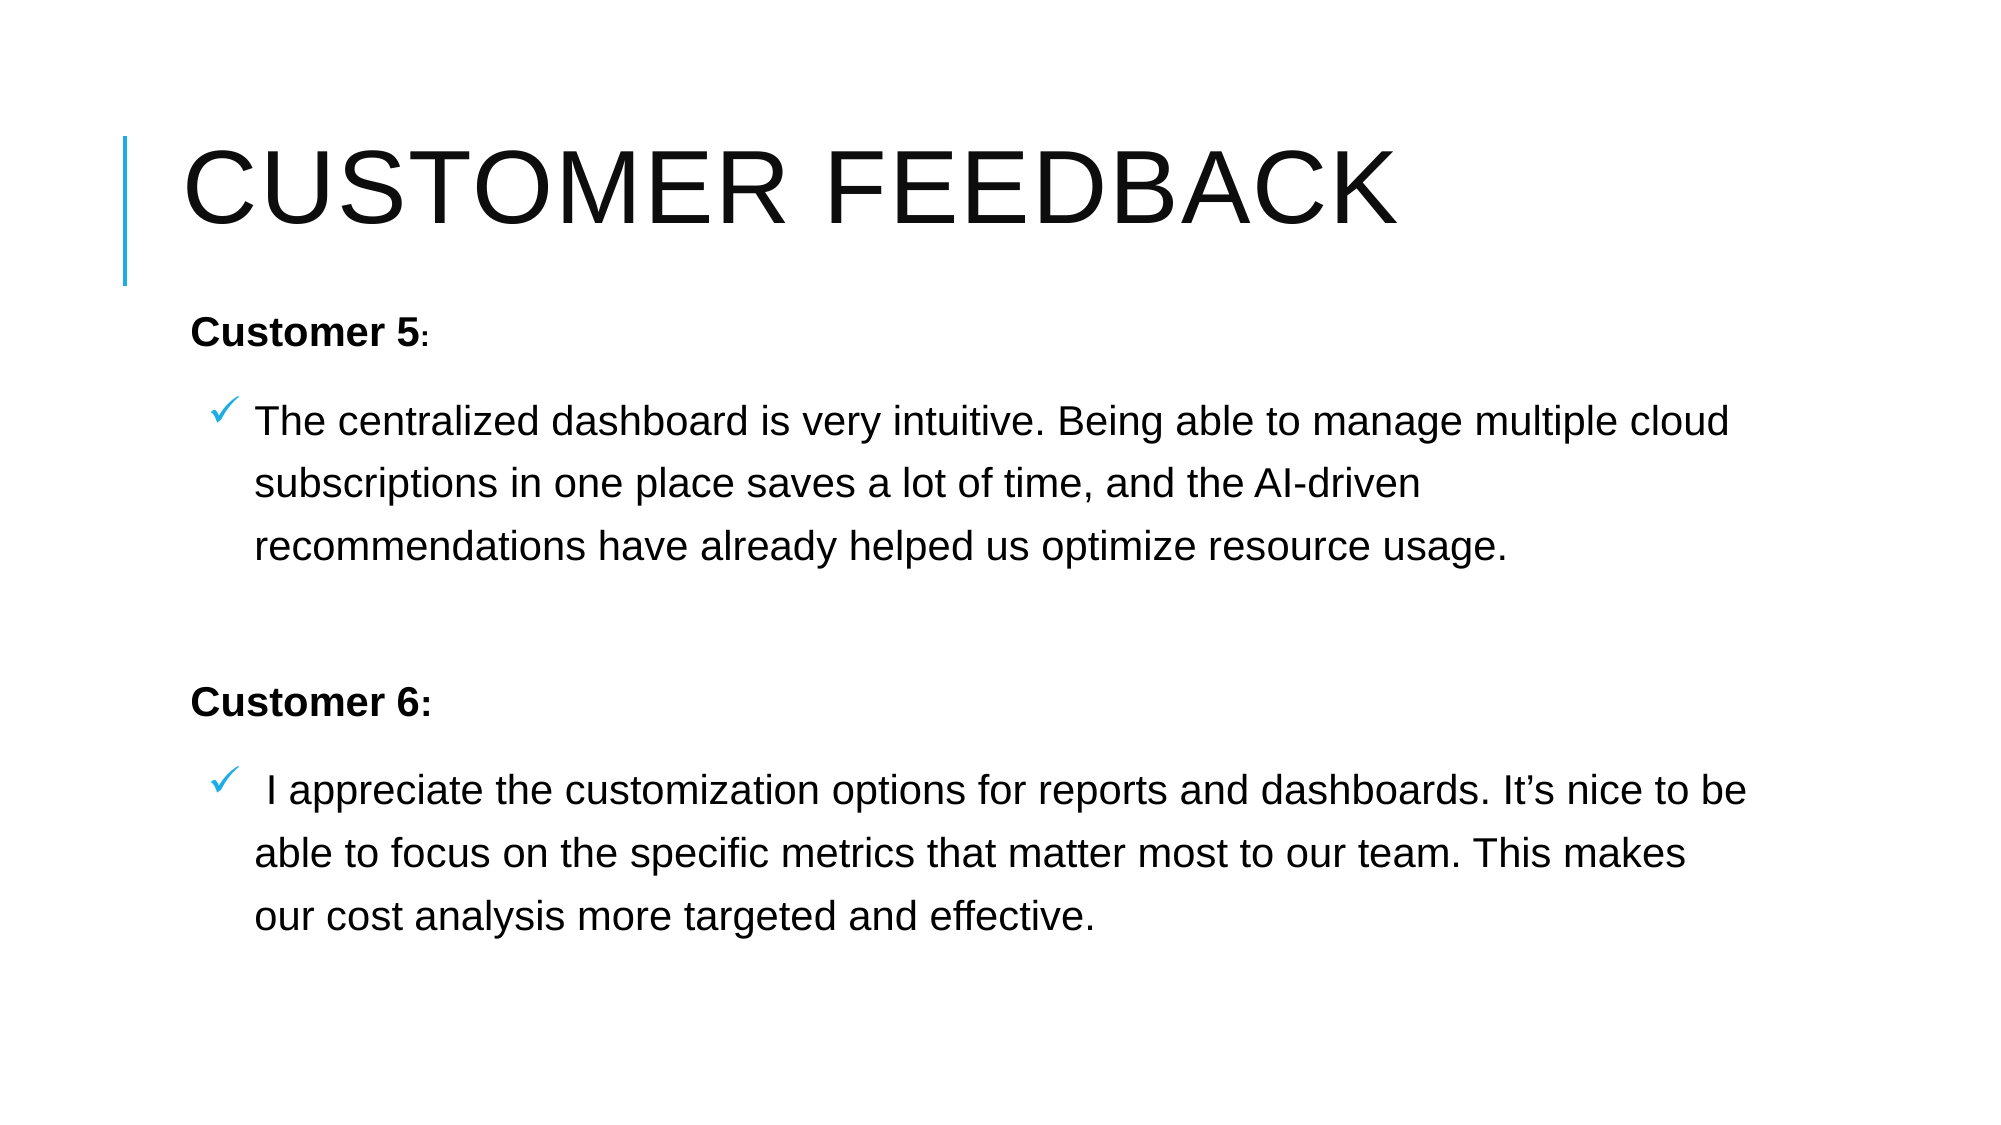

# Customer Feedback
Customer 5:
The centralized dashboard is very intuitive. Being able to manage multiple cloud subscriptions in one place saves a lot of time, and the AI-driven recommendations have already helped us optimize resource usage.

Customer 6:
 I appreciate the customization options for reports and dashboards. It’s nice to be able to focus on the specific metrics that matter most to our team. This makes our cost analysis more targeted and effective.